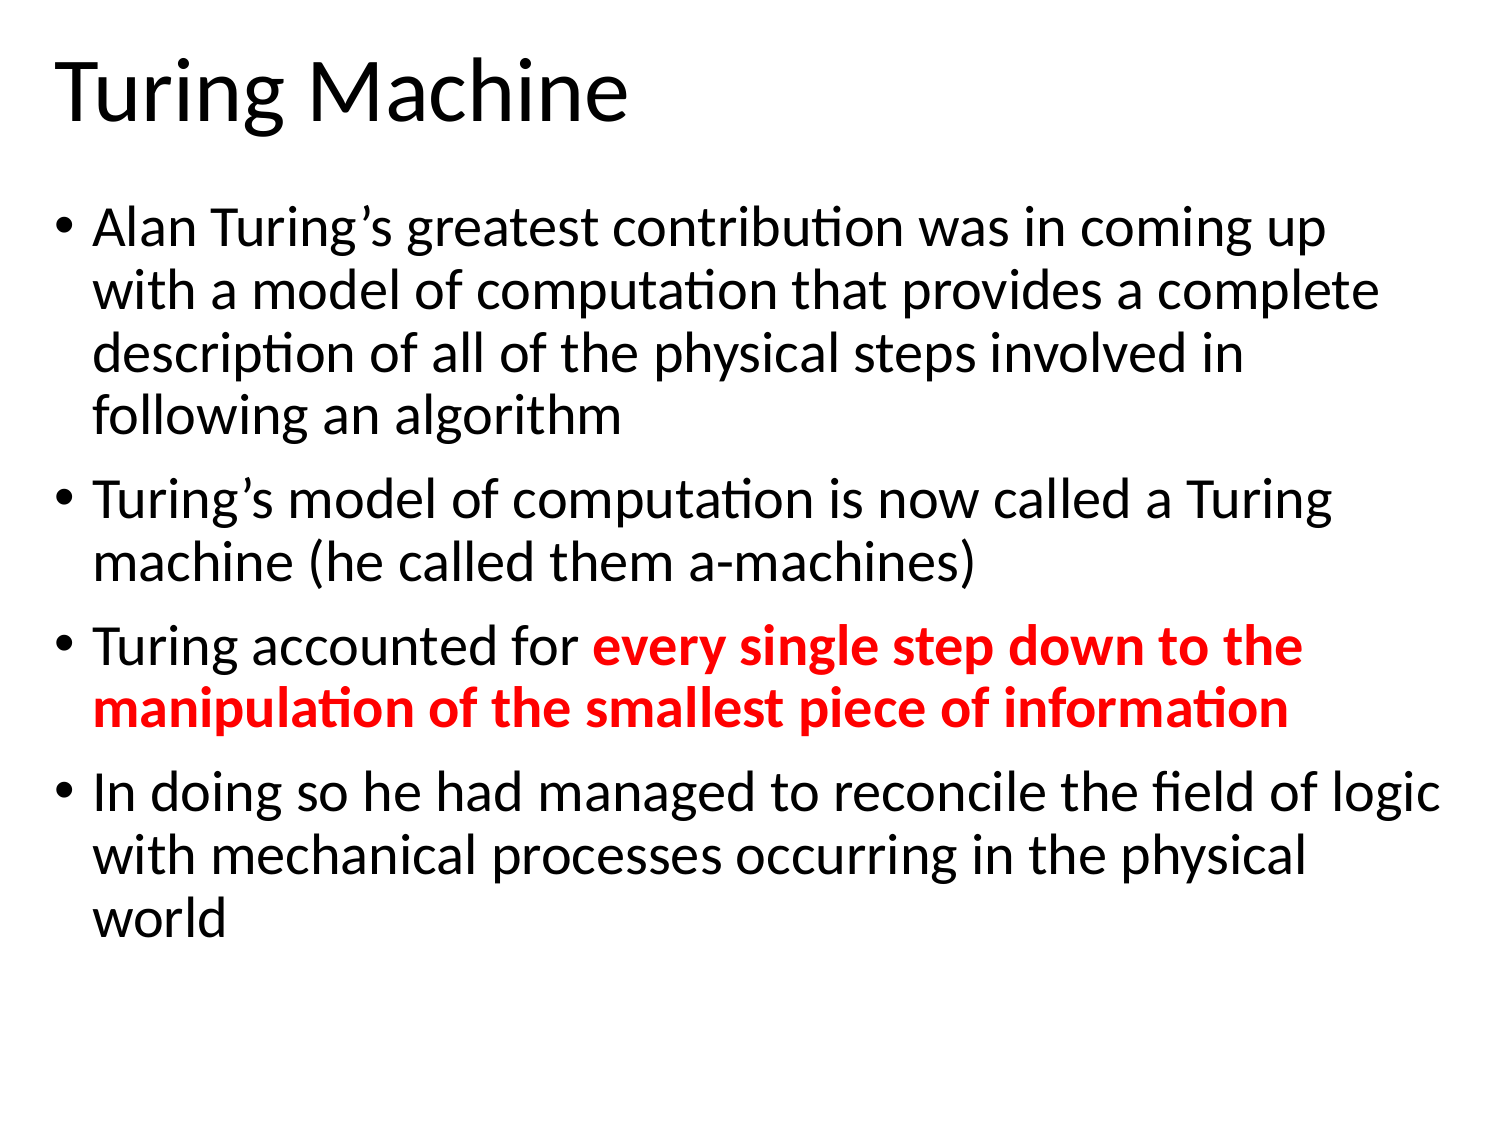

# Turing Machine
Alan Turing’s greatest contribution was in coming up with a model of computation that provides a complete description of all of the physical steps involved in following an algorithm
Turing’s model of computation is now called a Turing machine (he called them a-machines)
Turing accounted for every single step down to the manipulation of the smallest piece of information
In doing so he had managed to reconcile the field of logic with mechanical processes occurring in the physical world